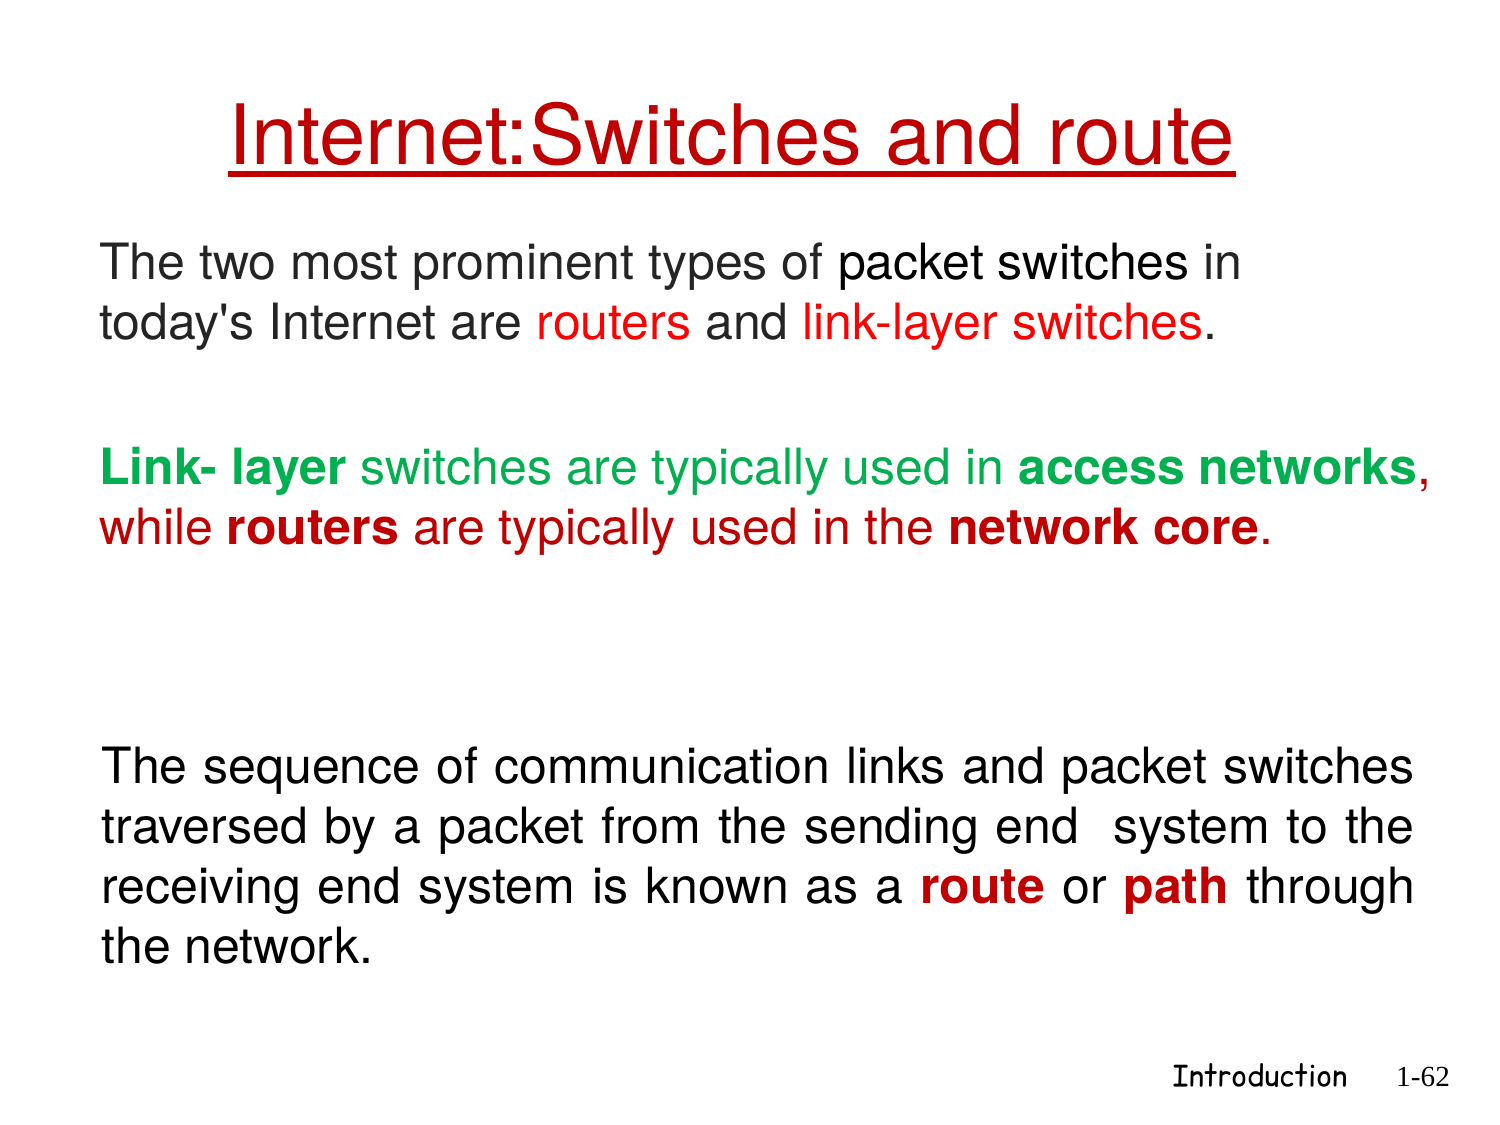

# Internet:Switches and route
The two most prominent types of packet switches in today's Internet are routers and link-layer switches.
Link- layer switches are typically used in access networks, while routers are typically used in the network core.
The sequence of communication links and packet switches traversed by a packet from the sending end  system to the receiving end system is known as a route or path through the network.
 Introduction
1-62